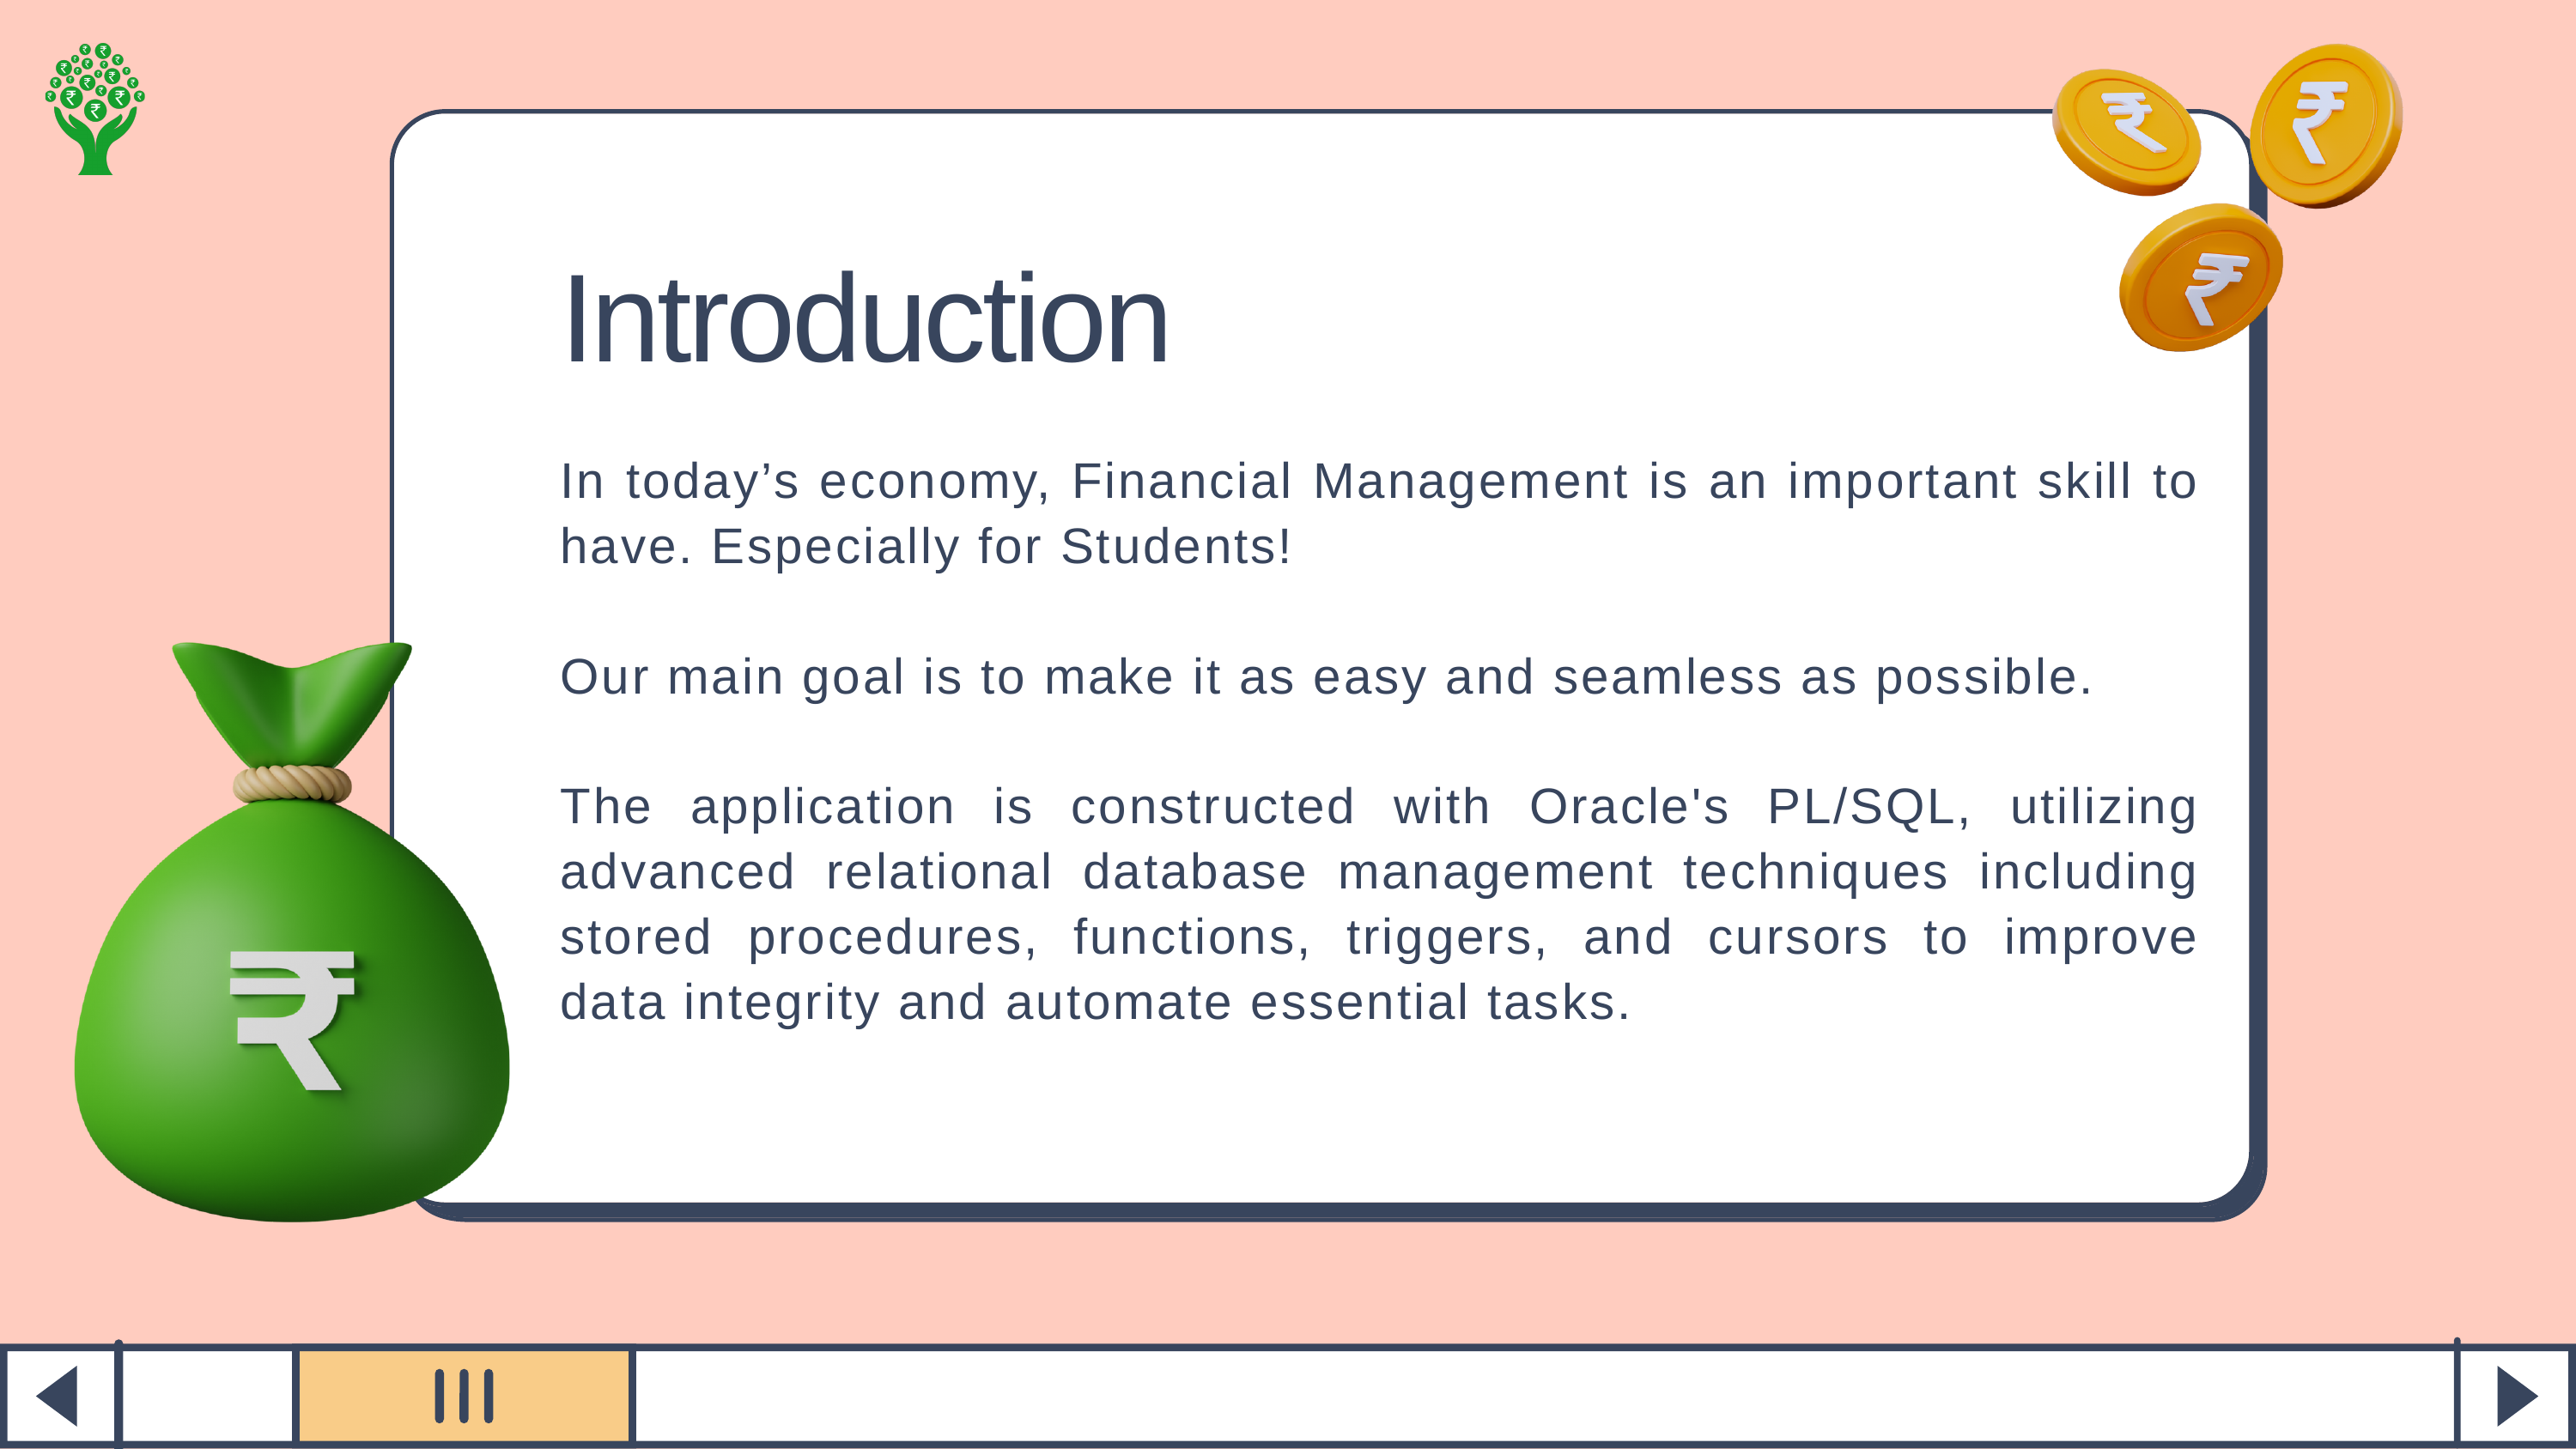

Introduction
In today’s economy, Financial Management is an important skill to have. Especially for Students!

Our main goal is to make it as easy and seamless as possible.

The application is constructed with Oracle's PL/SQL, utilizing advanced relational database management techniques including stored procedures, functions, triggers, and cursors to improve data integrity and automate essential tasks.